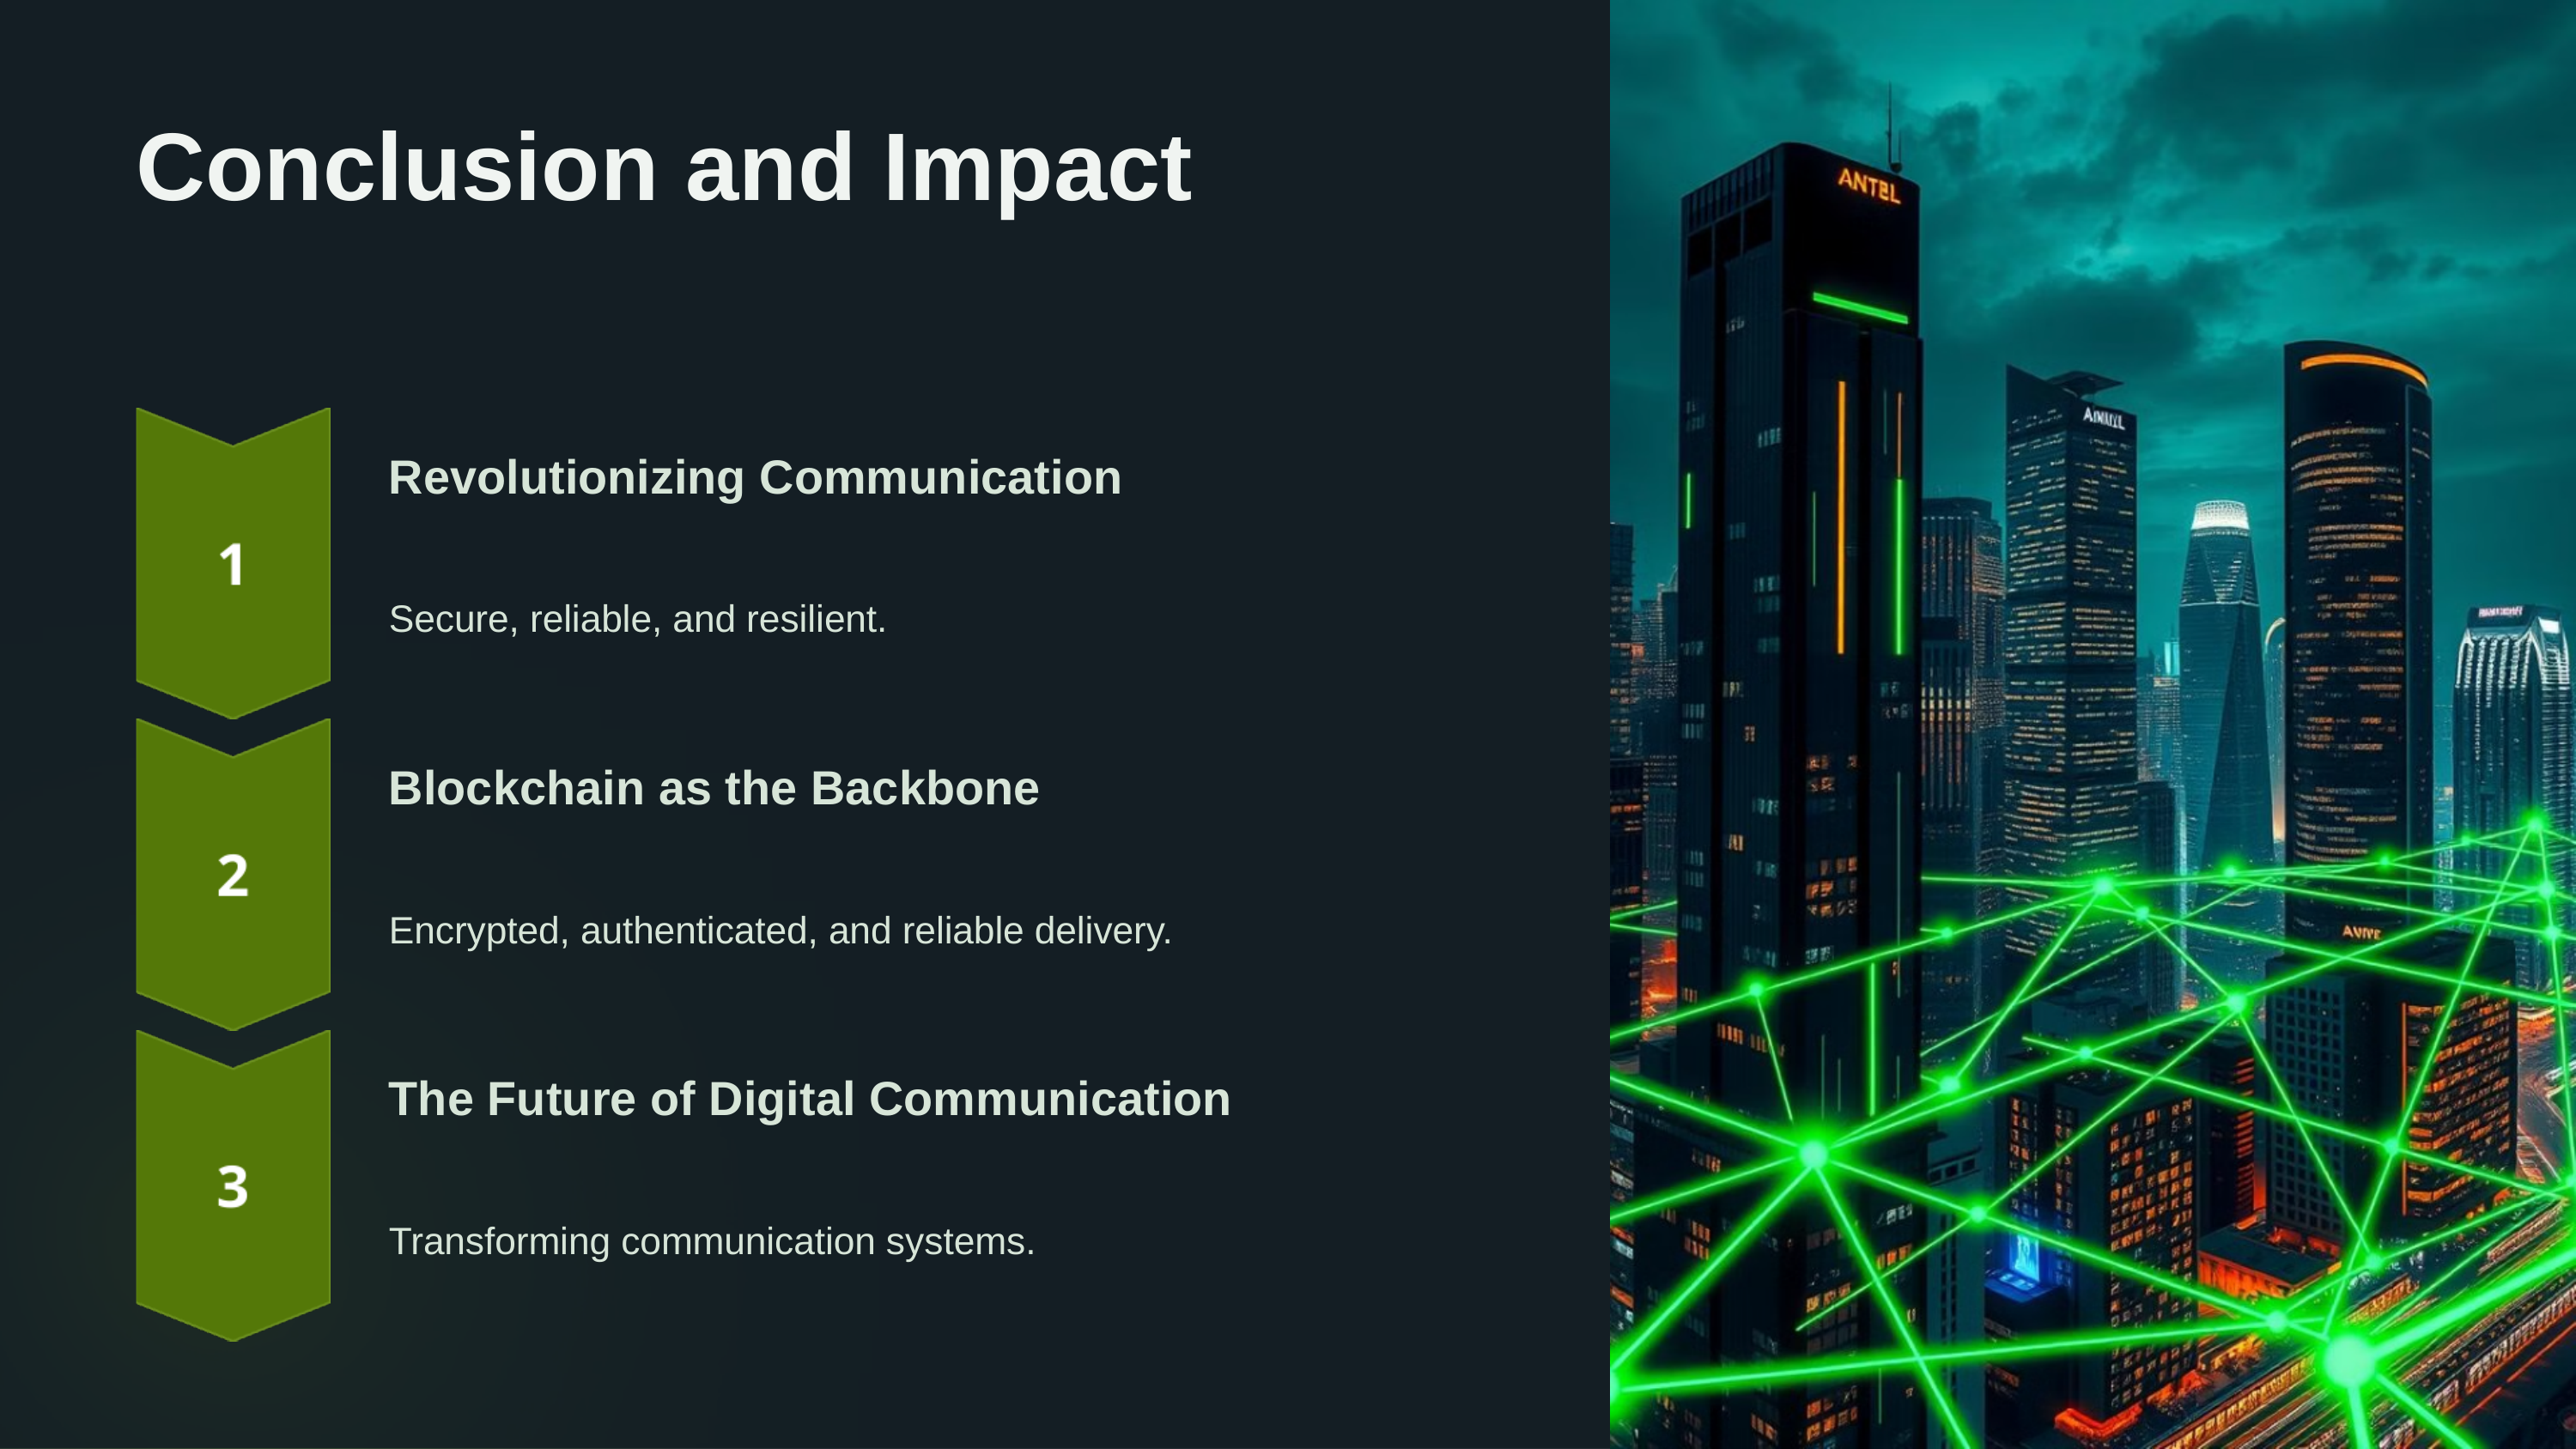

Conclusion and Impact

Revolutionizing Communication
Secure, reliable, and resilient.

Blockchain as the Backbone
Encrypted, authenticated, and reliable delivery.

The Future of Digital Communication
Transforming communication systems.